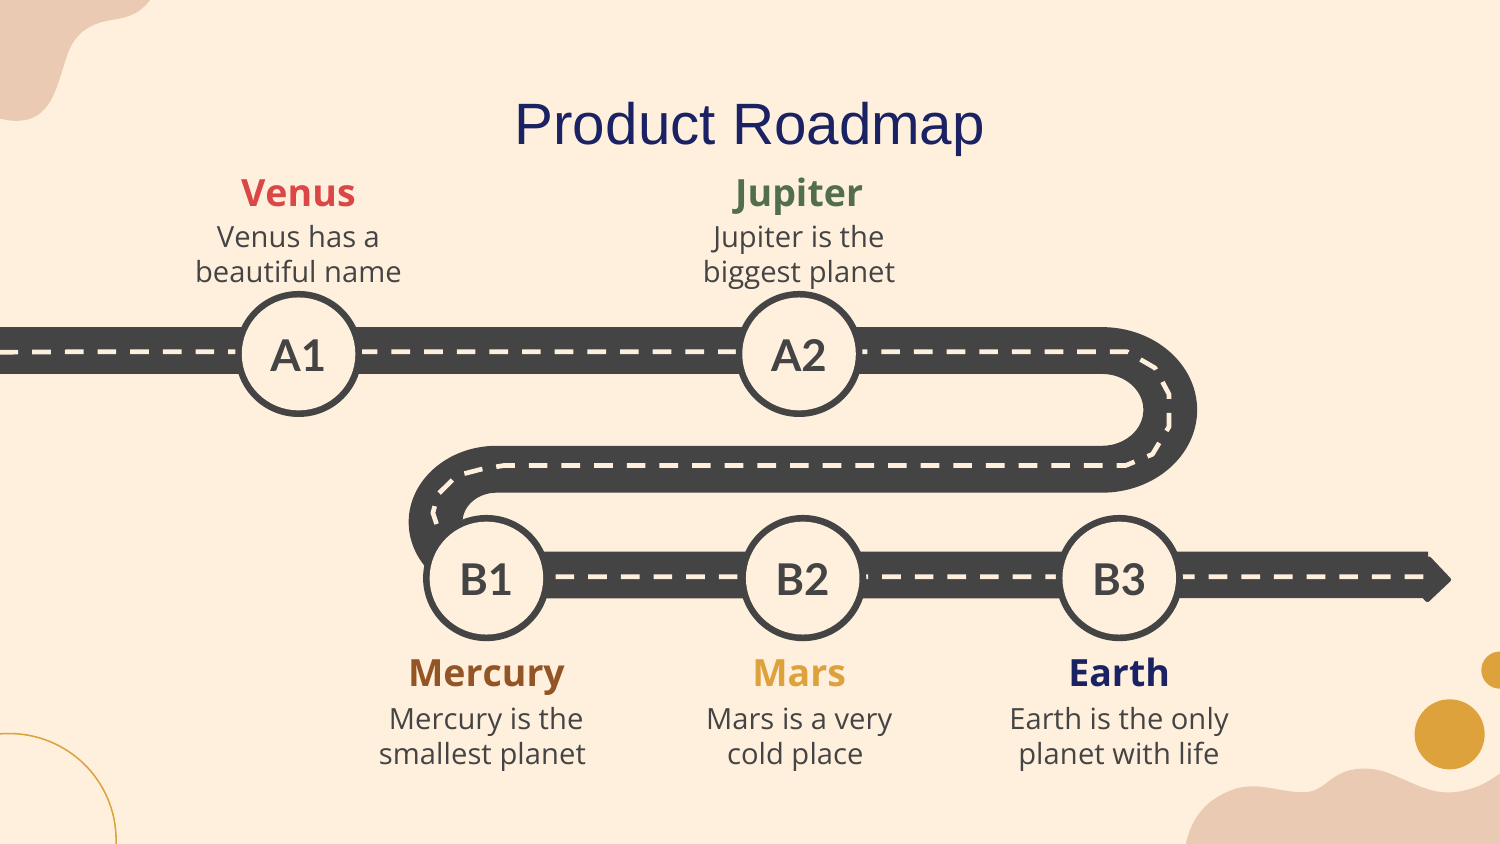

# Product Roadmap
Venus
Jupiter
Jupiter is the biggest planet
Venus has a beautiful name

A1
A2

B1
B2
B3

Mercury
Mars
Earth
Mercury is the smallest planet
Mars is a very cold place
Earth is the only planet with life